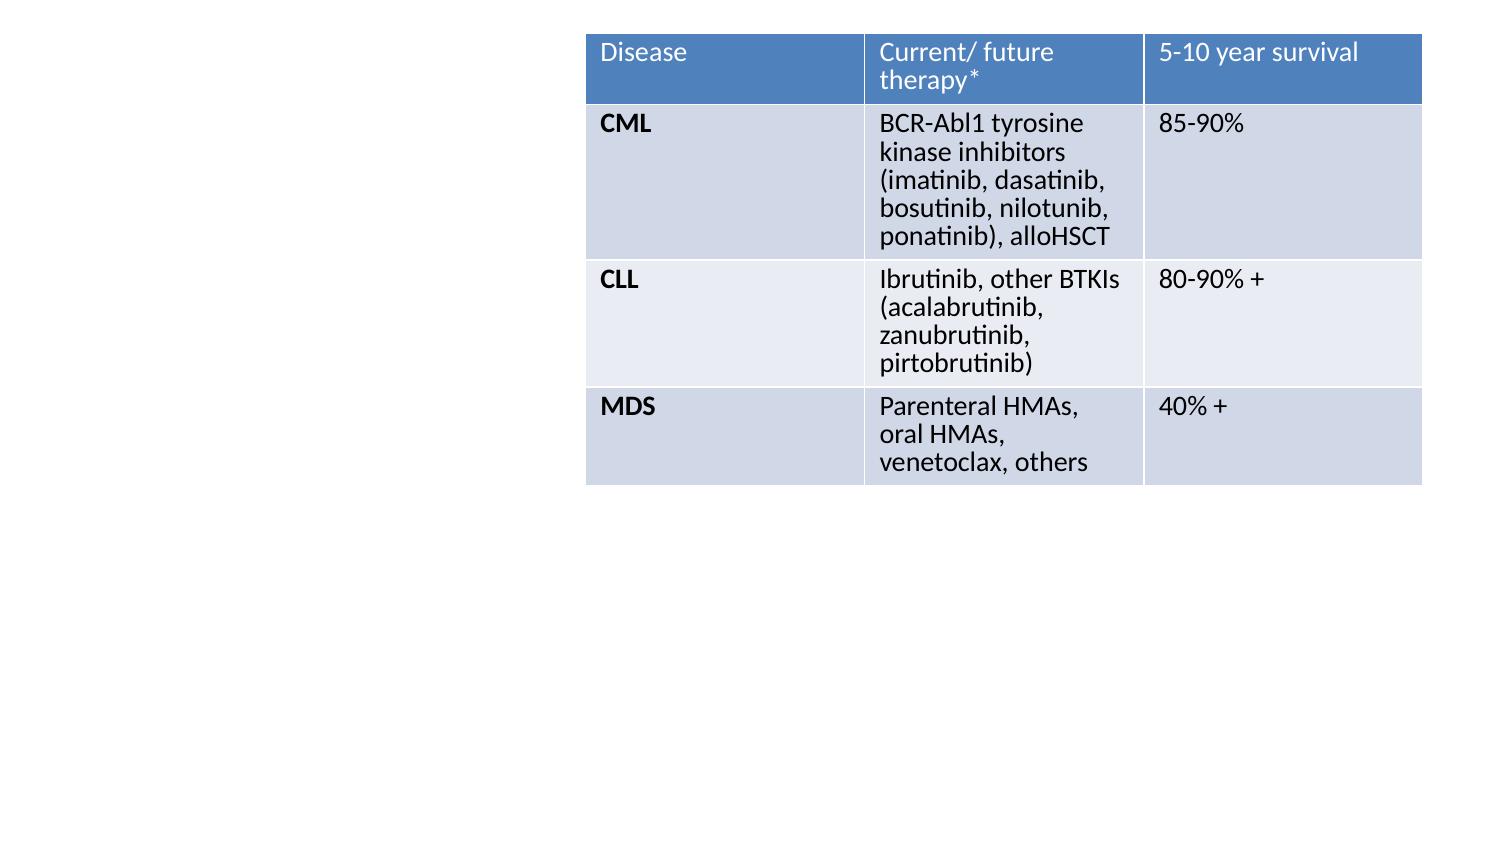

| Disease | Current/ future therapy\* | 5-10 year survival |
| --- | --- | --- |
| CML | BCR-Abl1 tyrosine kinase inhibitors (imatinib, dasatinib, bosutinib, nilotunib, ponatinib), alloHSCT | 85-90% |
| CLL | Ibrutinib, other BTKIs (acalabrutinib, zanubrutinib, pirtobrutinib) | 80-90% + |
| MDS | Parenteral HMAs, oral HMAs, venetoclax, others | 40% + |